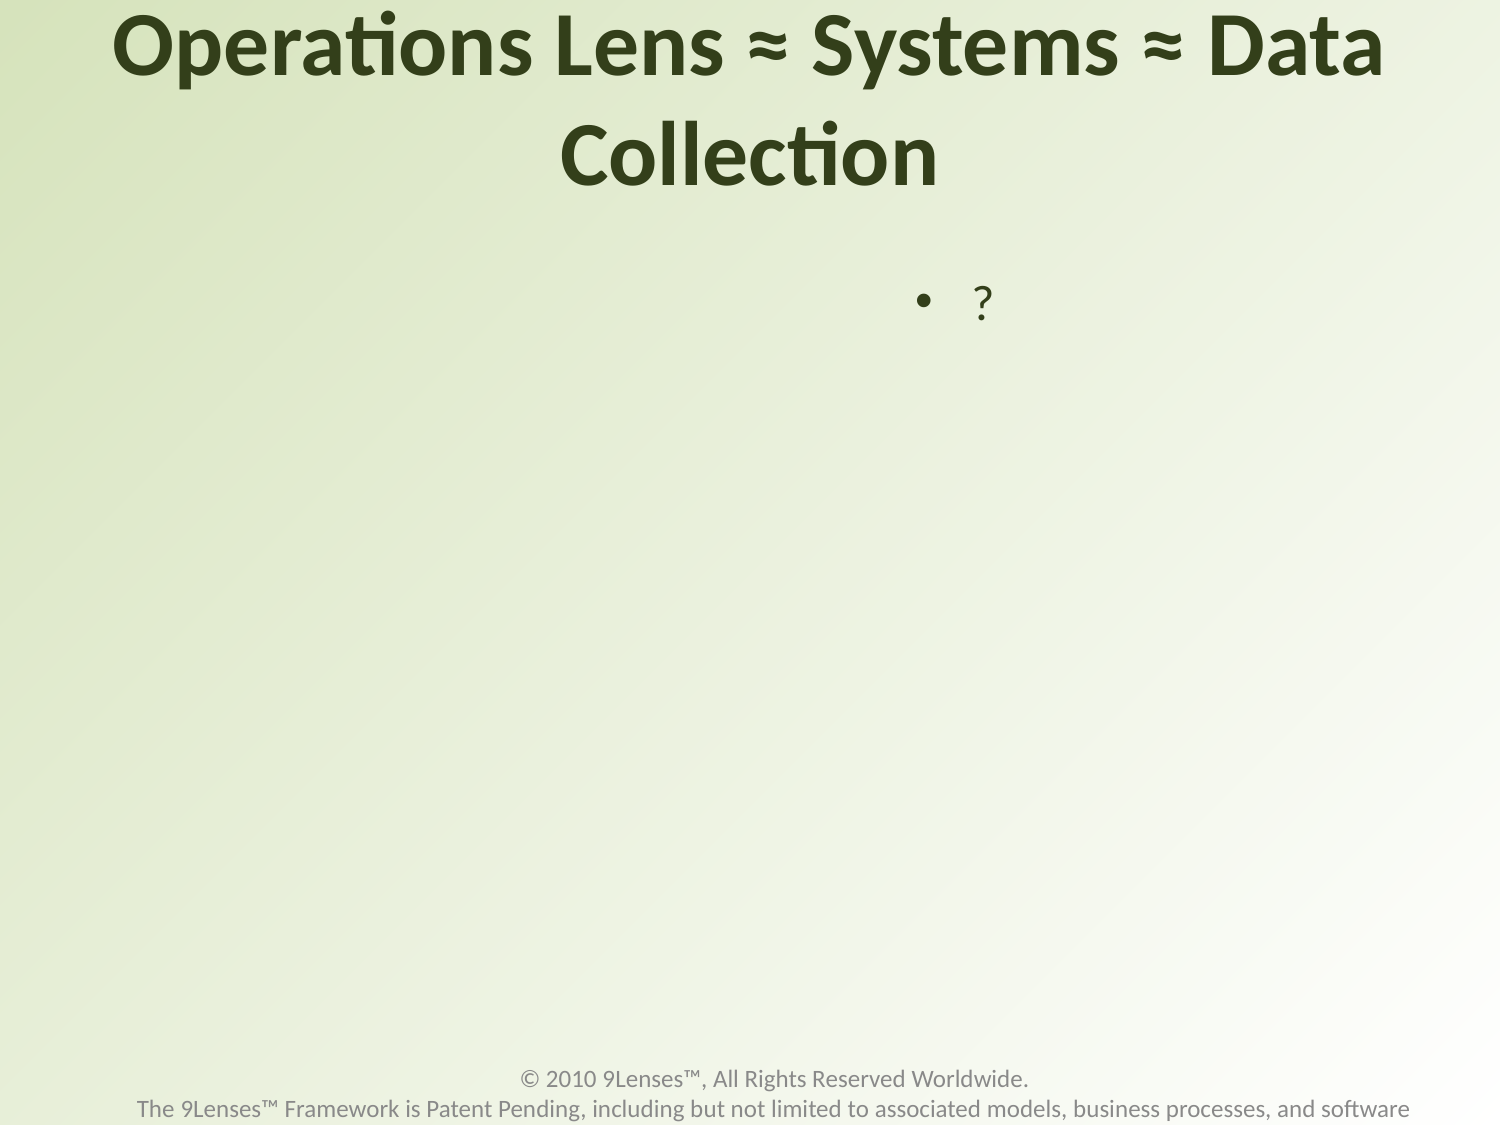

# Operations Lens ≈ Systems ≈ Data Collection
?